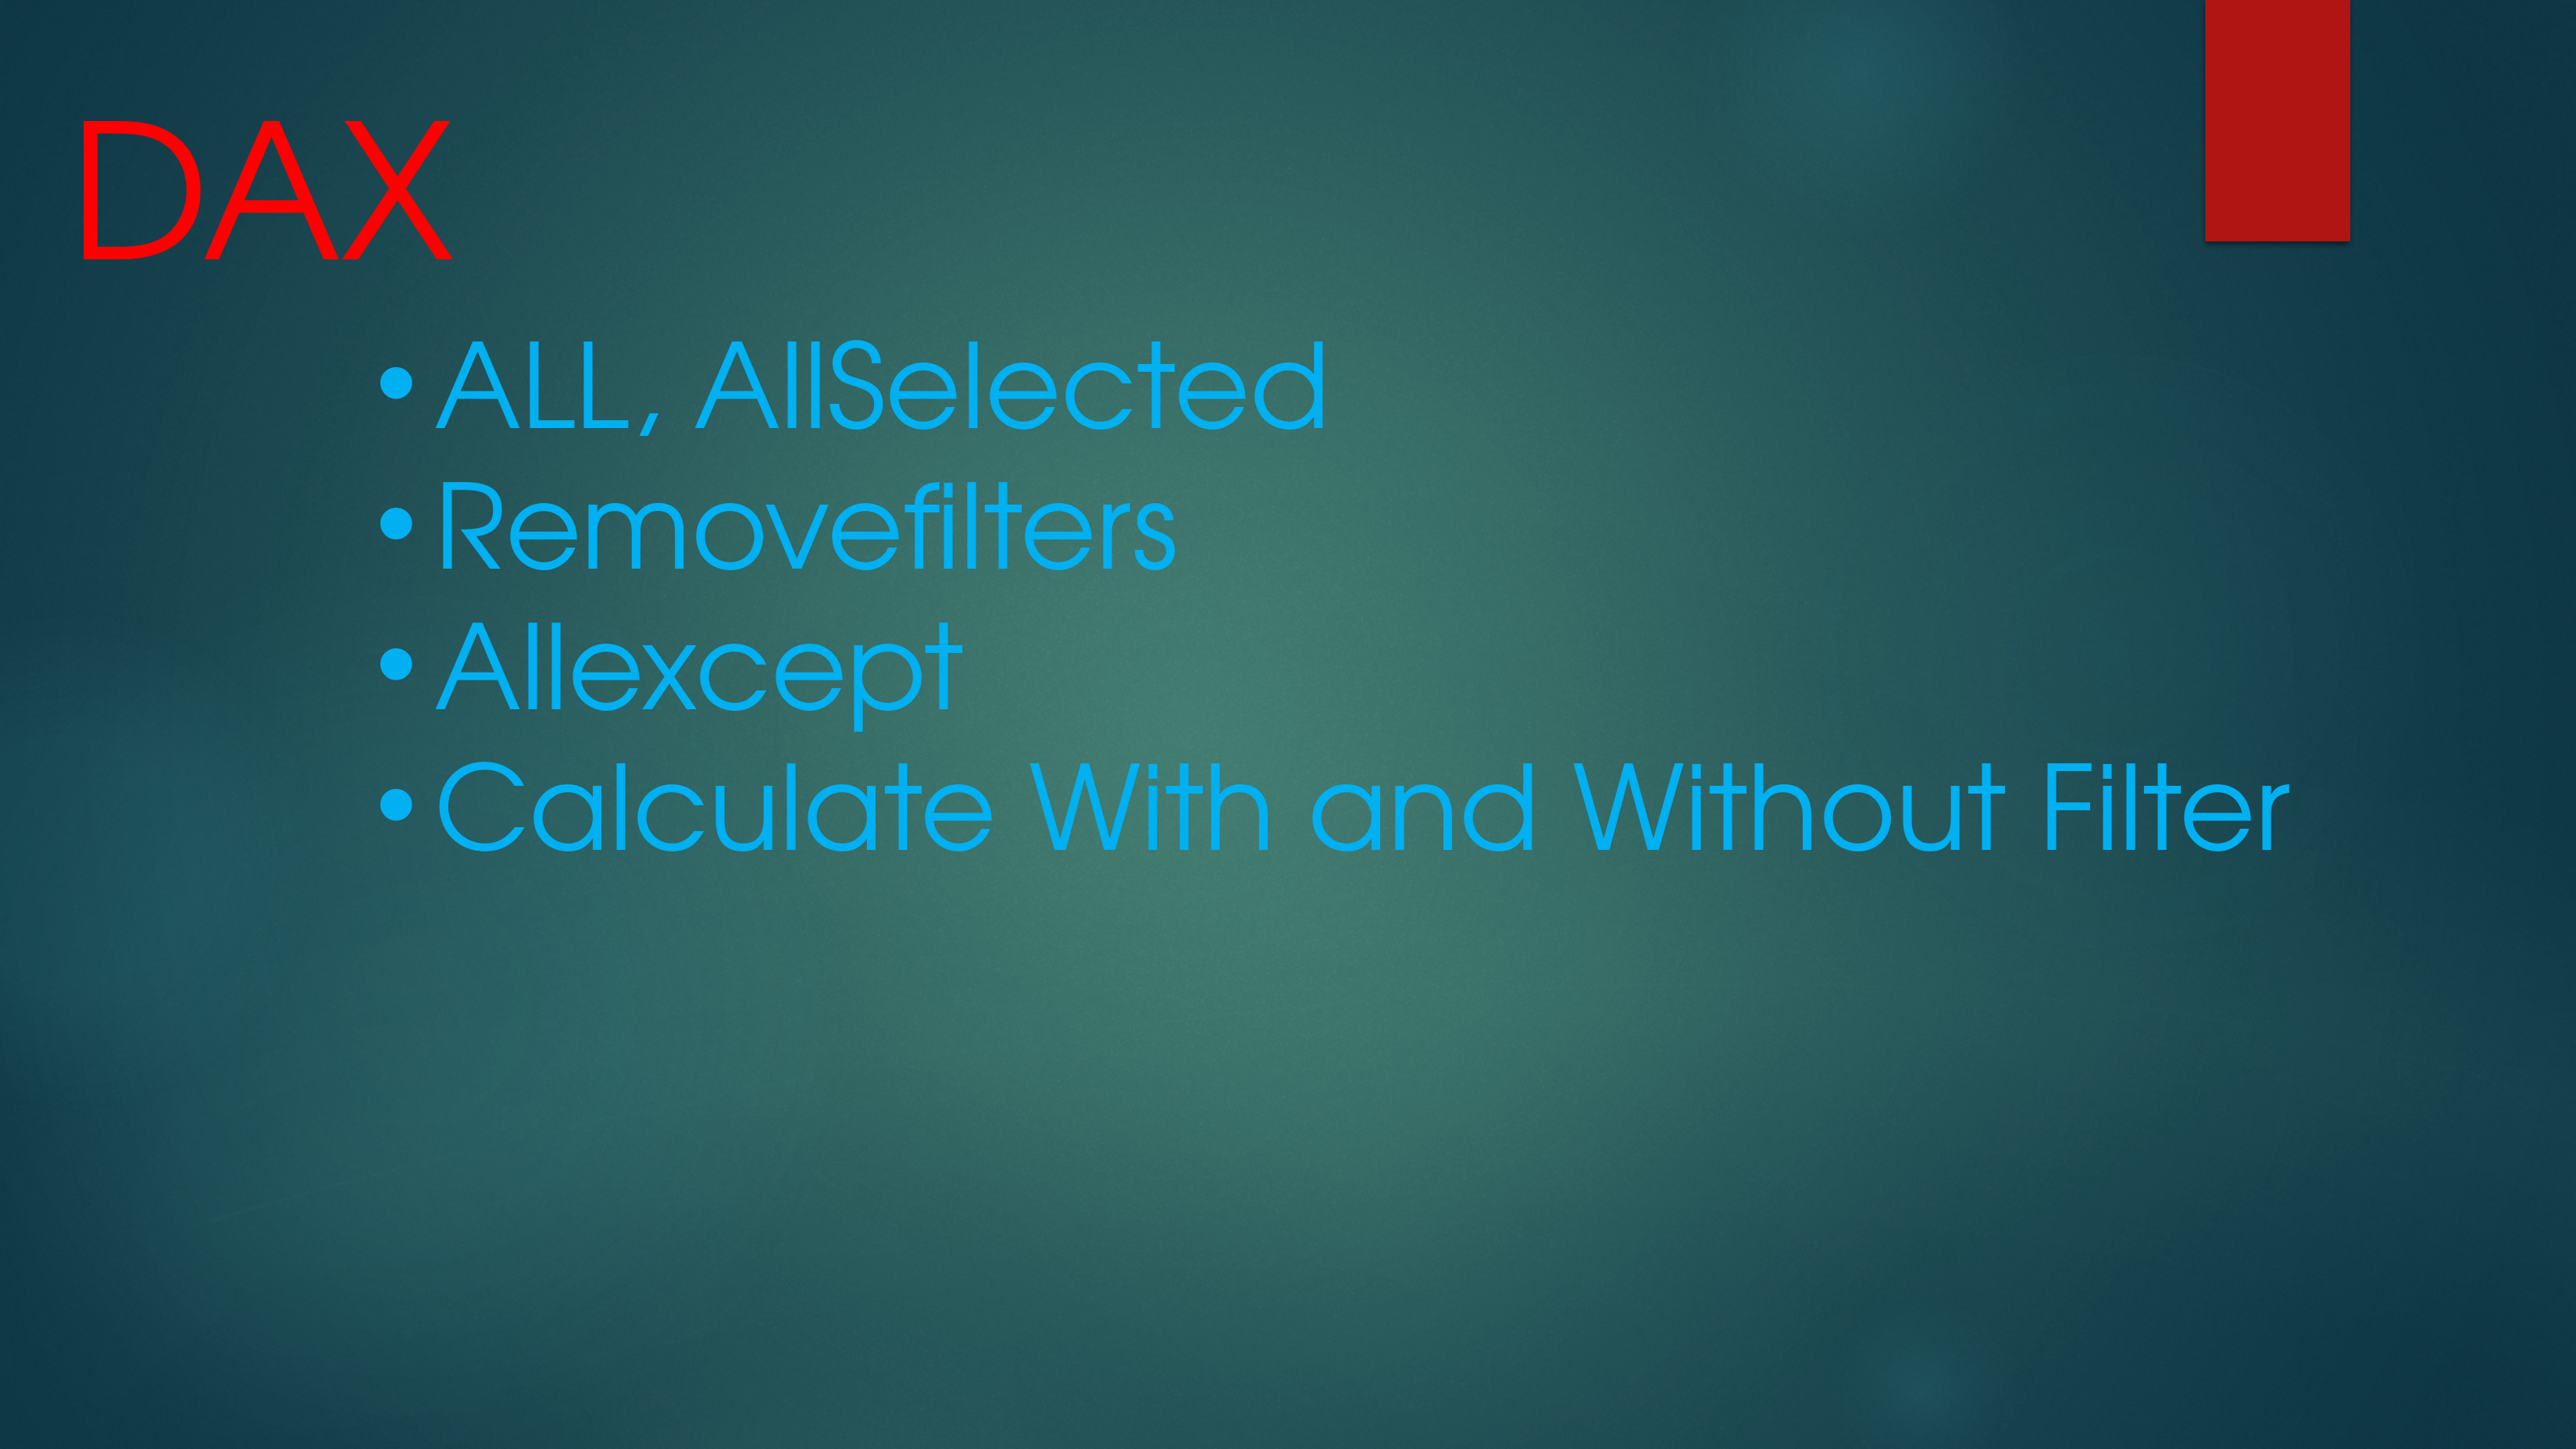

DAX
ALL, AllSelected
Removefilters
Allexcept
Calculate With and Without Filter